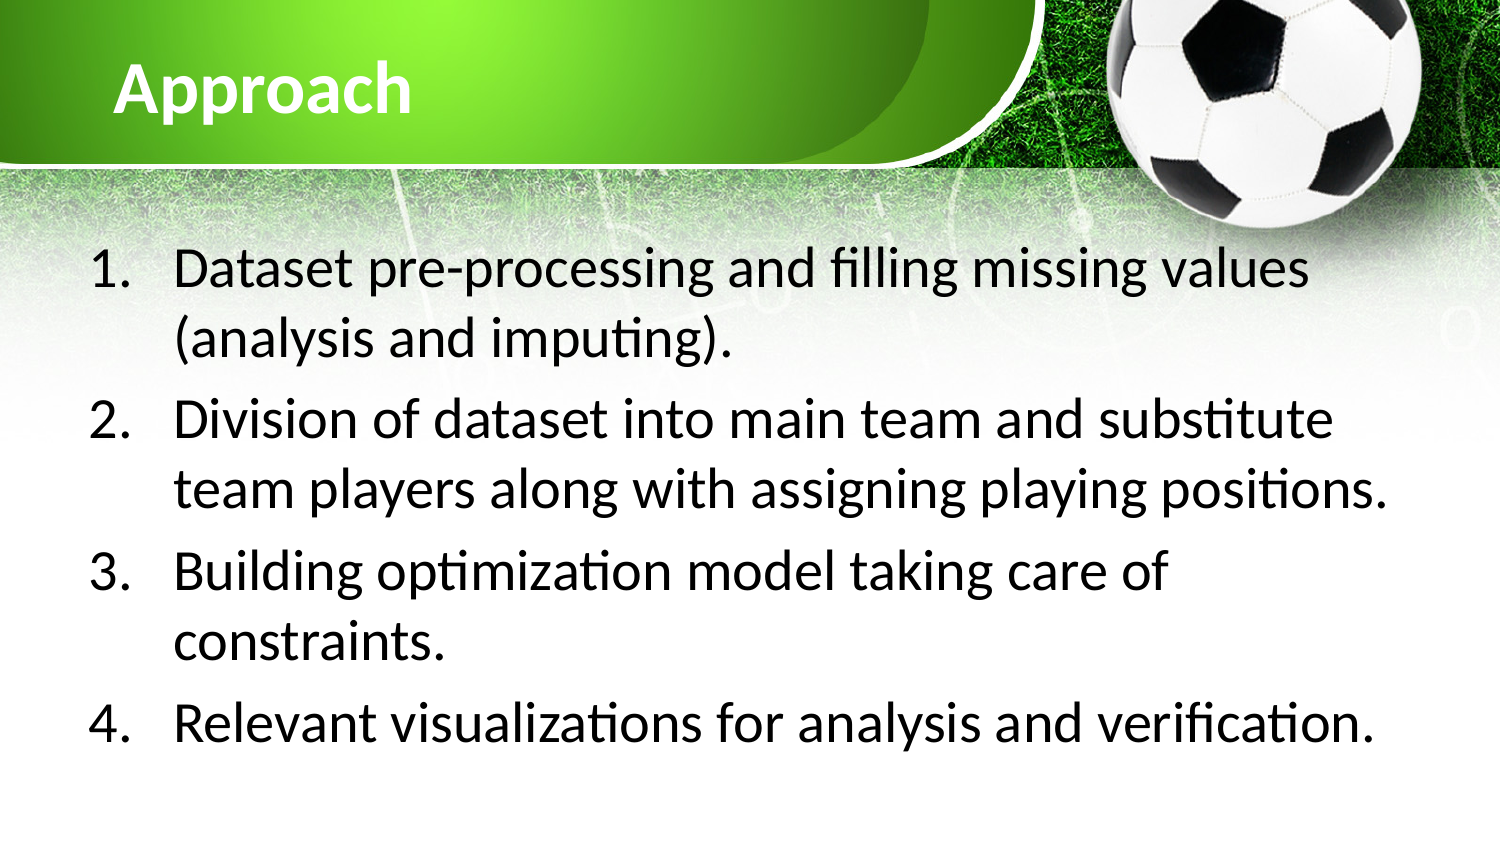

# Approach
Dataset pre-processing and filling missing values (analysis and imputing).
Division of dataset into main team and substitute team players along with assigning playing positions.
Building optimization model taking care of constraints.
Relevant visualizations for analysis and verification.